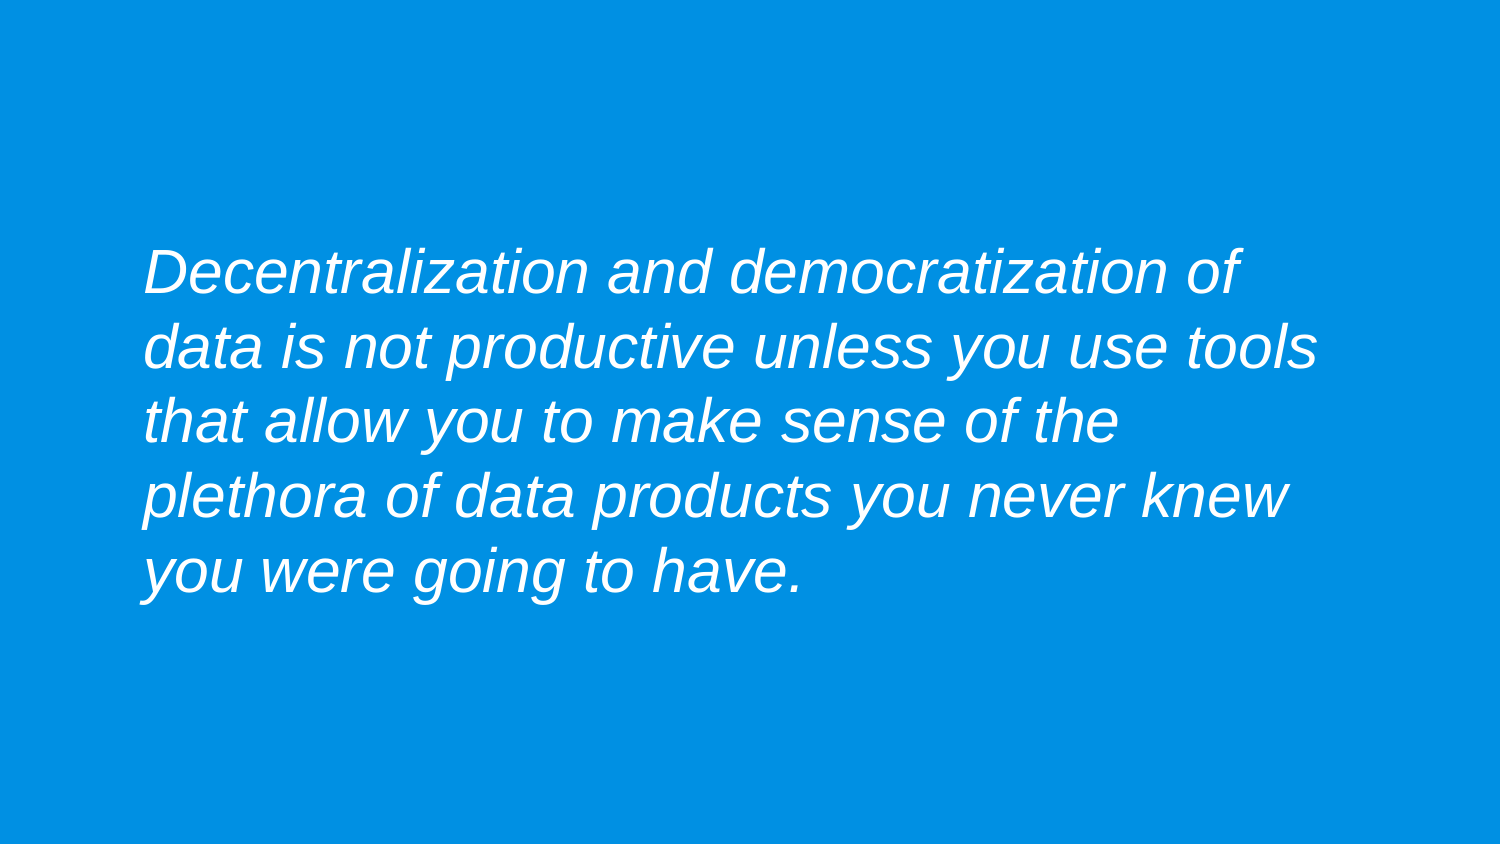

Decentralization and democratization of data is not productive unless you use tools that allow you to make sense of the plethora of data products you never knew you were going to have.